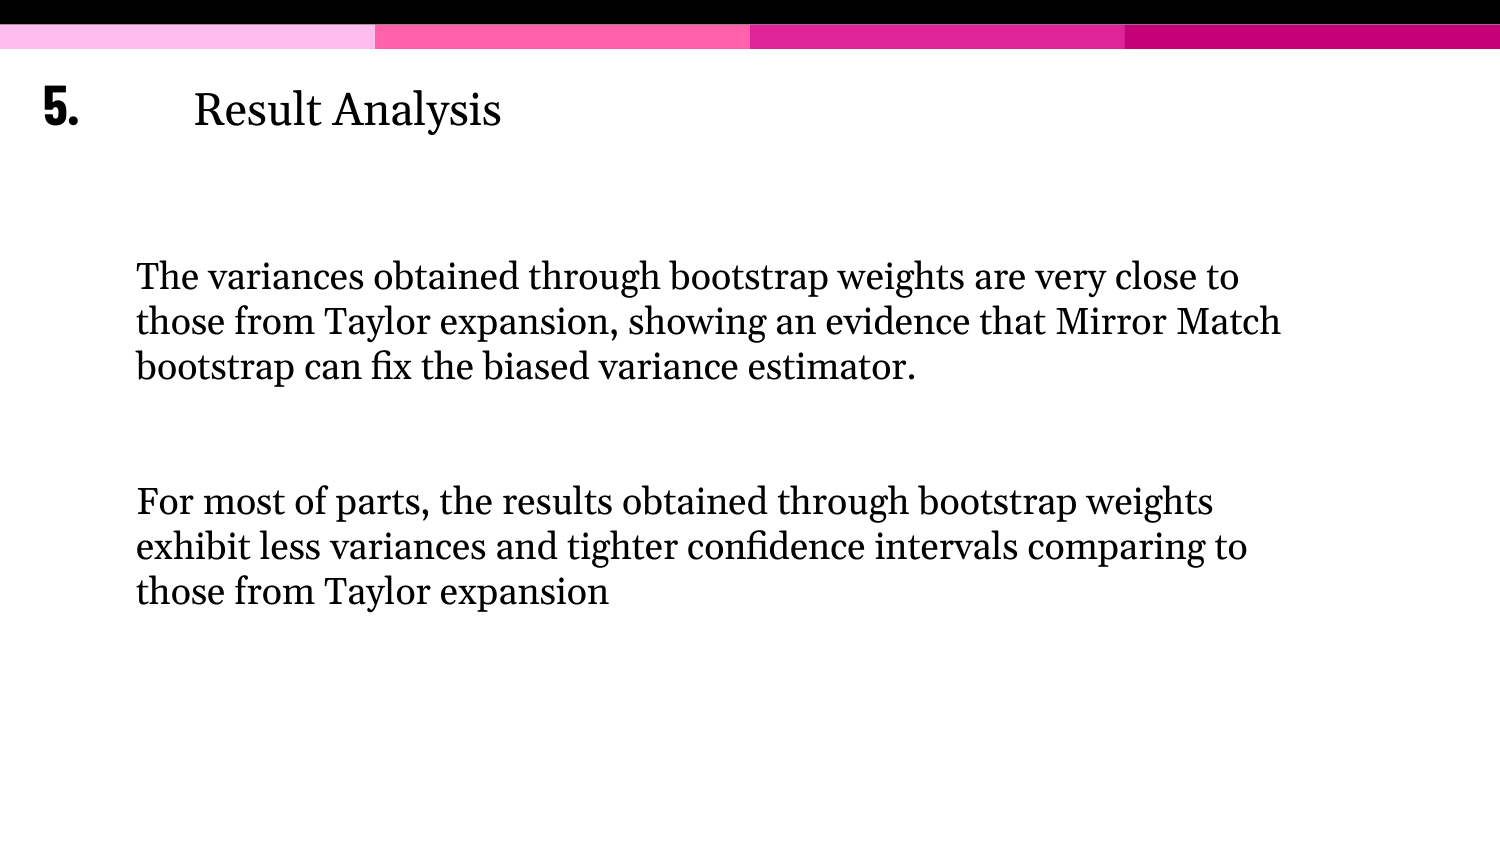

# 5.	Result Analysis
The variances obtained through bootstrap weights are very close to those from Taylor expansion, showing an evidence that Mirror Match bootstrap can fix the biased variance estimator.

For most of parts, the results obtained through bootstrap weights exhibit less variances and tighter confidence intervals comparing to those from Taylor expansion